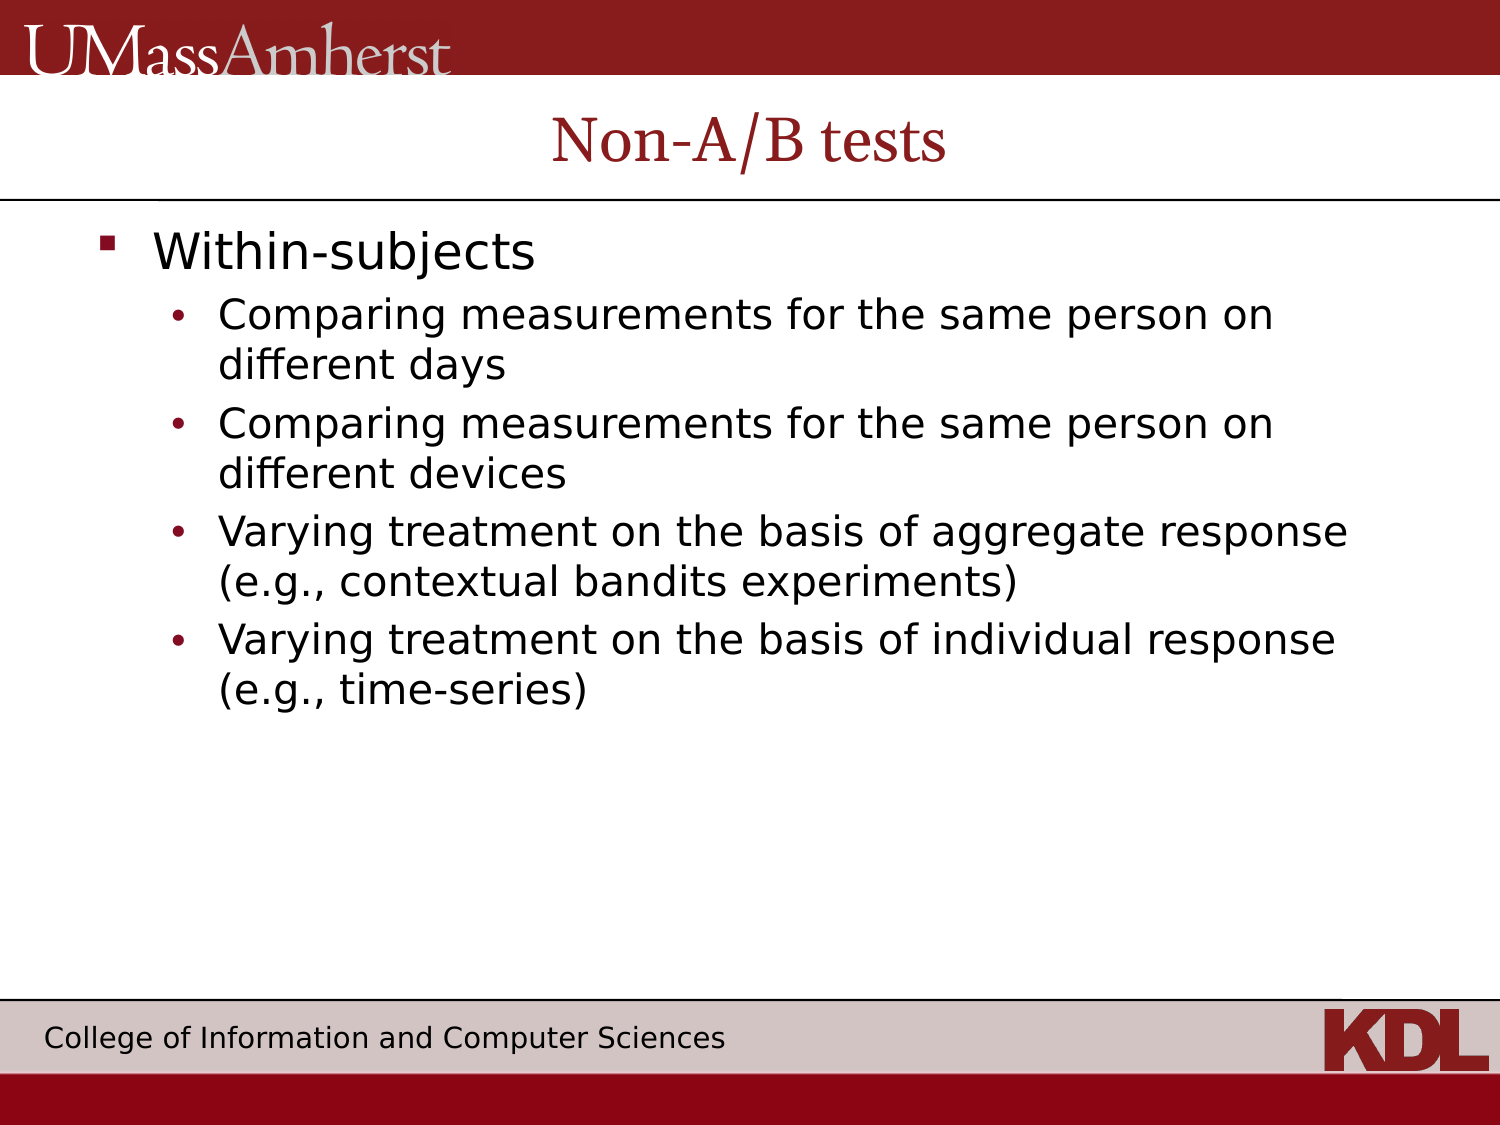

# Non-A/B tests
Within-subjects
Comparing measurements for the same person on different days
Comparing measurements for the same person on different devices
Varying treatment on the basis of aggregate response (e.g., contextual bandits experiments)
Varying treatment on the basis of individual response (e.g., time-series)